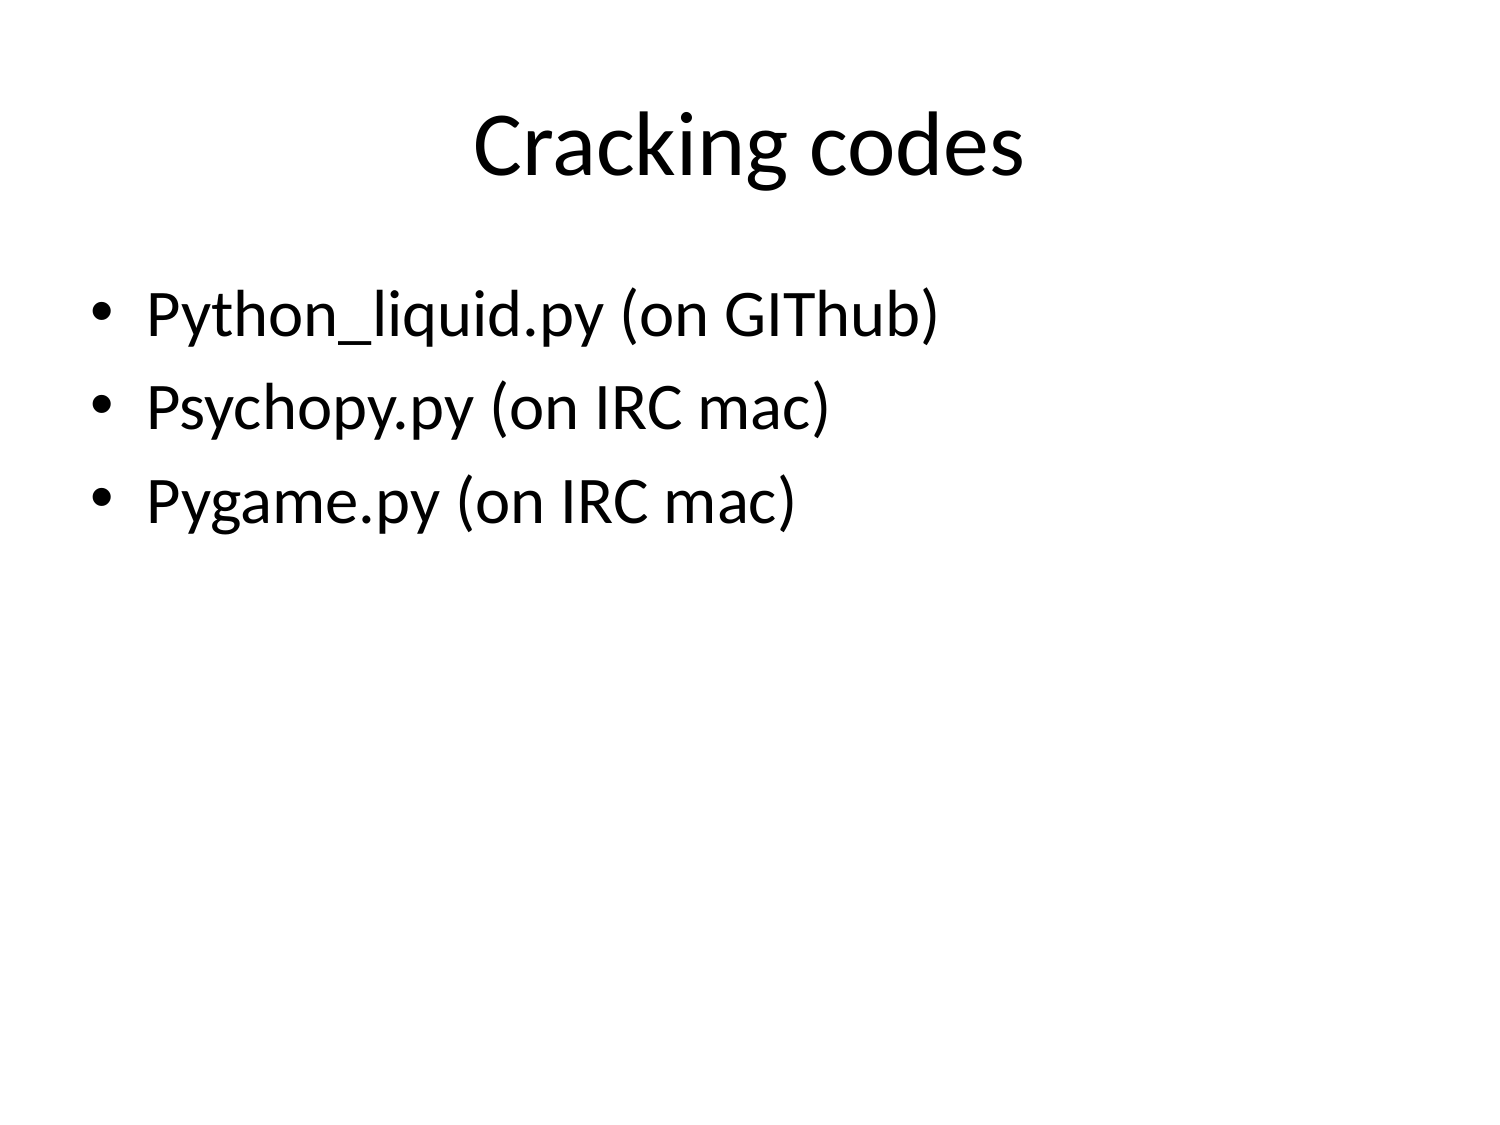

# Cracking codes
Python_liquid.py (on GIThub)
Psychopy.py (on IRC mac)
Pygame.py (on IRC mac)